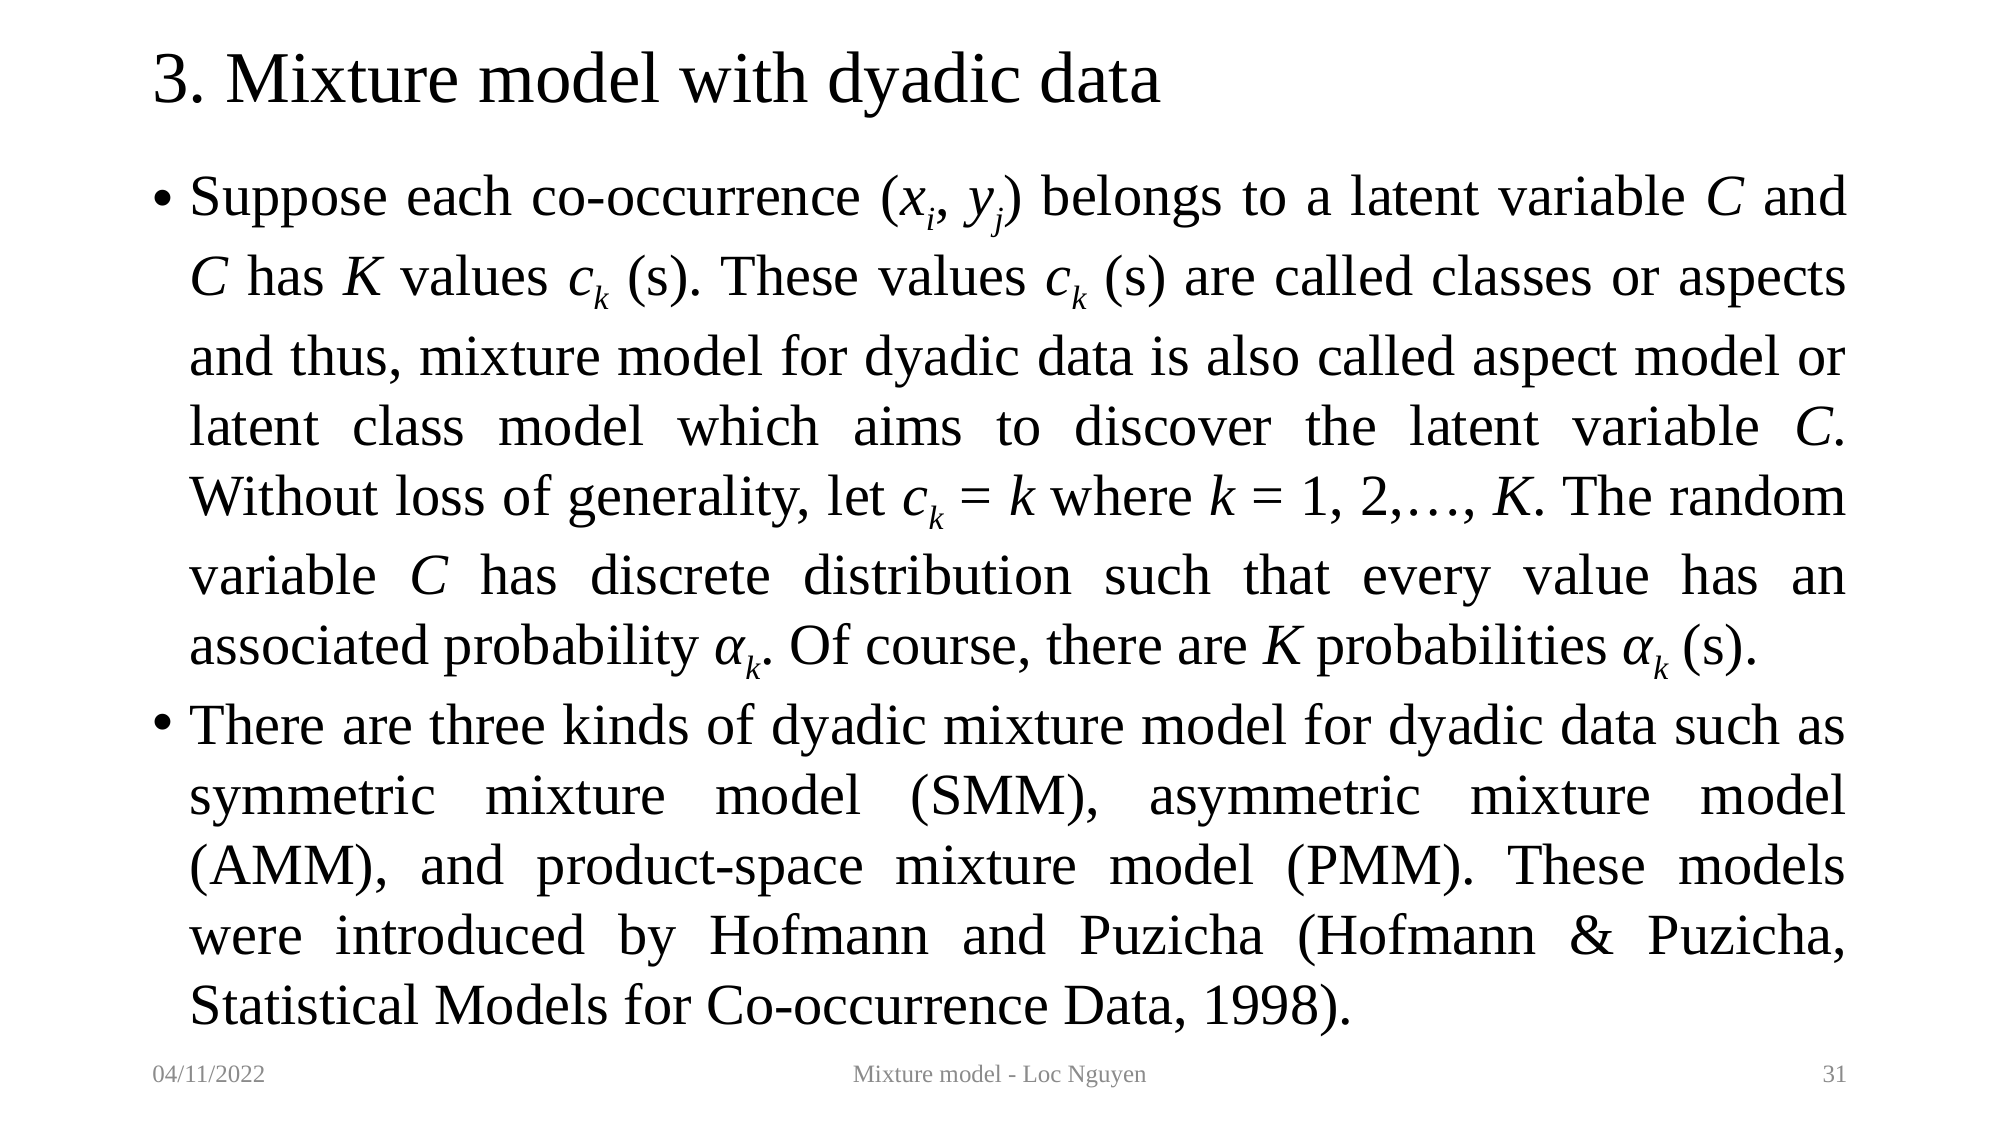

# 3. Mixture model with dyadic data
Suppose each co-occurrence (xi, yj) belongs to a latent variable C and C has K values ck (s). These values ck (s) are called classes or aspects and thus, mixture model for dyadic data is also called aspect model or latent class model which aims to discover the latent variable C. Without loss of generality, let ck = k where k = 1, 2,…, K. The random variable C has discrete distribution such that every value has an associated probability αk. Of course, there are K probabilities αk (s).
There are three kinds of dyadic mixture model for dyadic data such as symmetric mixture model (SMM), asymmetric mixture model (AMM), and product-space mixture model (PMM). These models were introduced by Hofmann and Puzicha (Hofmann & Puzicha, Statistical Models for Co-occurrence Data, 1998).
04/11/2022
Mixture model - Loc Nguyen
31